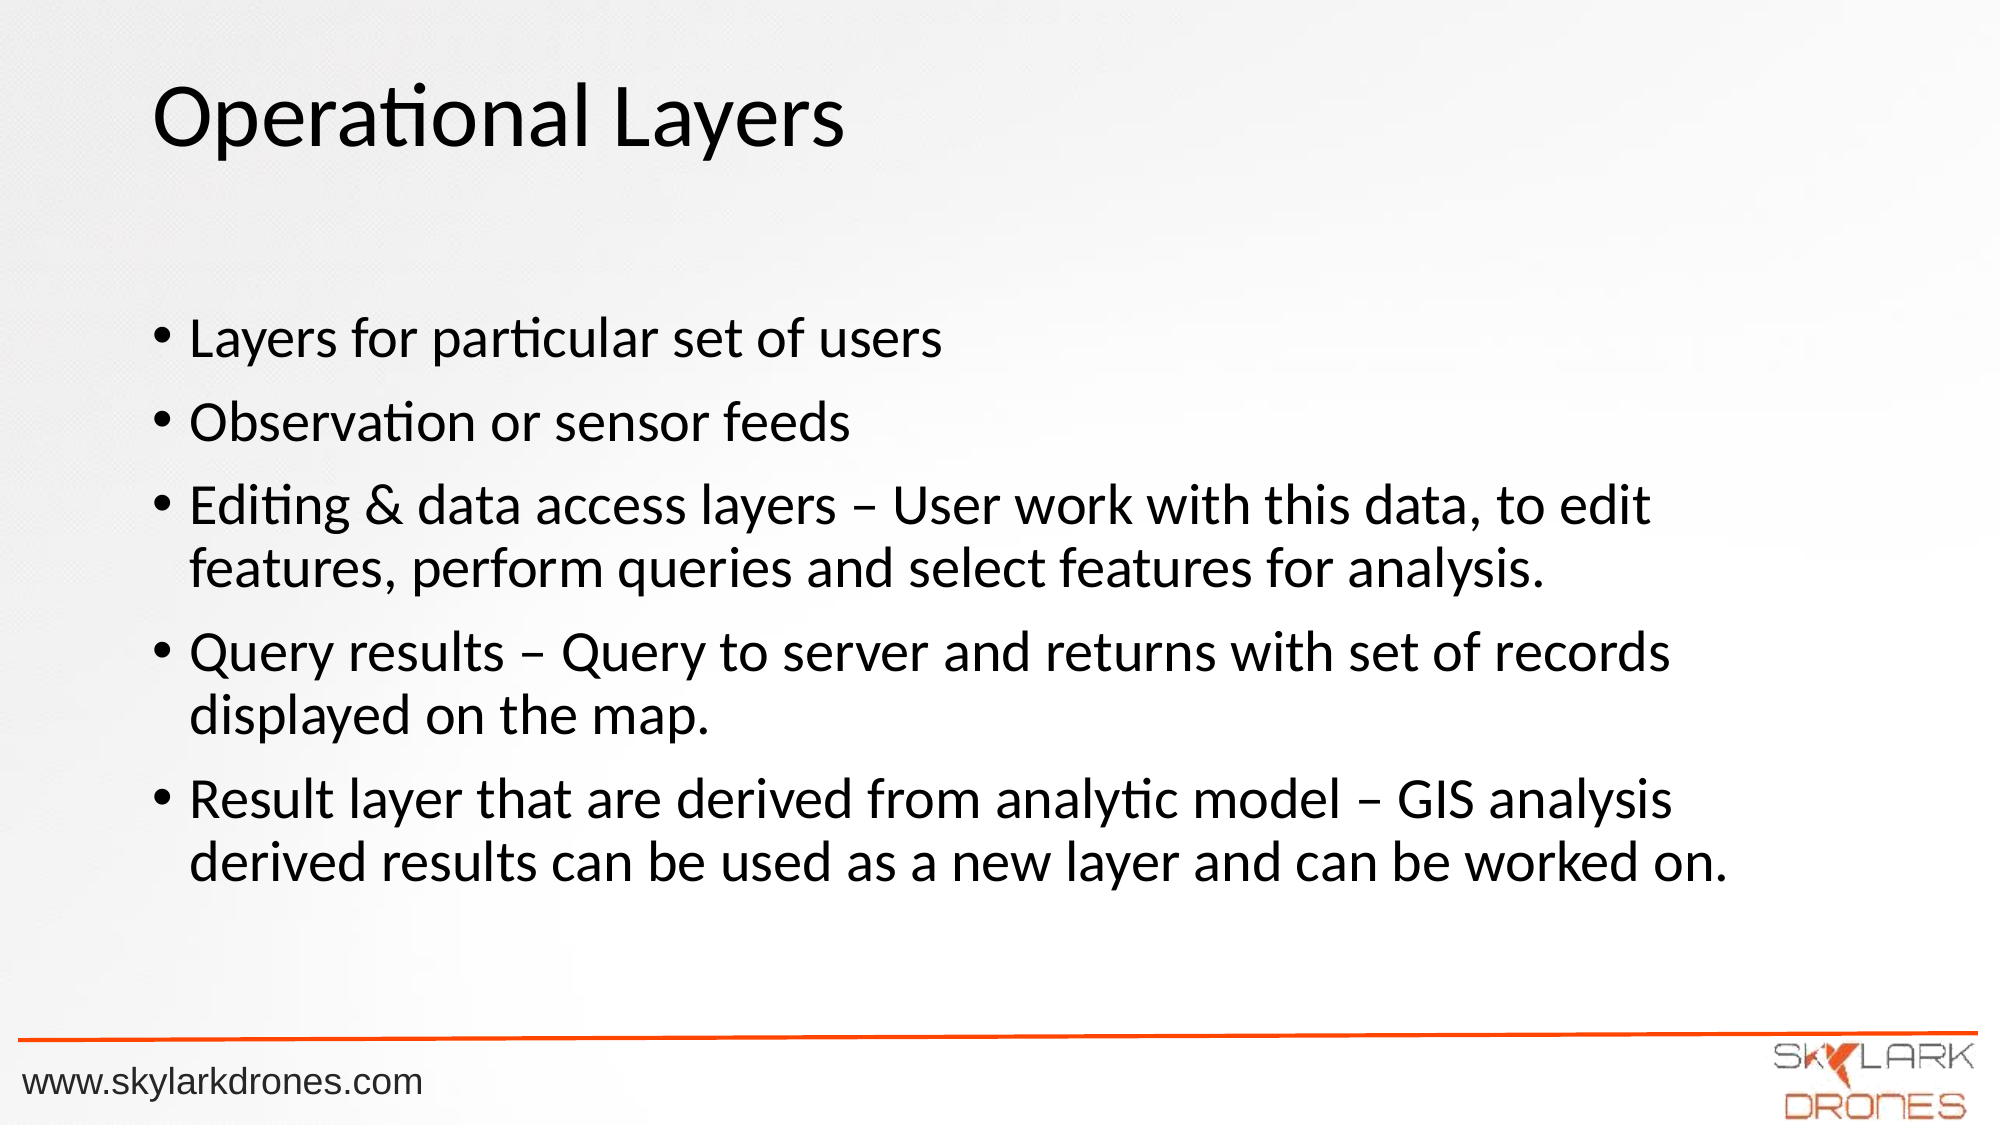

# Operational Layers
Layers for particular set of users
Observation or sensor feeds
Editing & data access layers – User work with this data, to edit features, perform queries and select features for analysis.
Query results – Query to server and returns with set of records displayed on the map.
Result layer that are derived from analytic model – GIS analysis derived results can be used as a new layer and can be worked on.